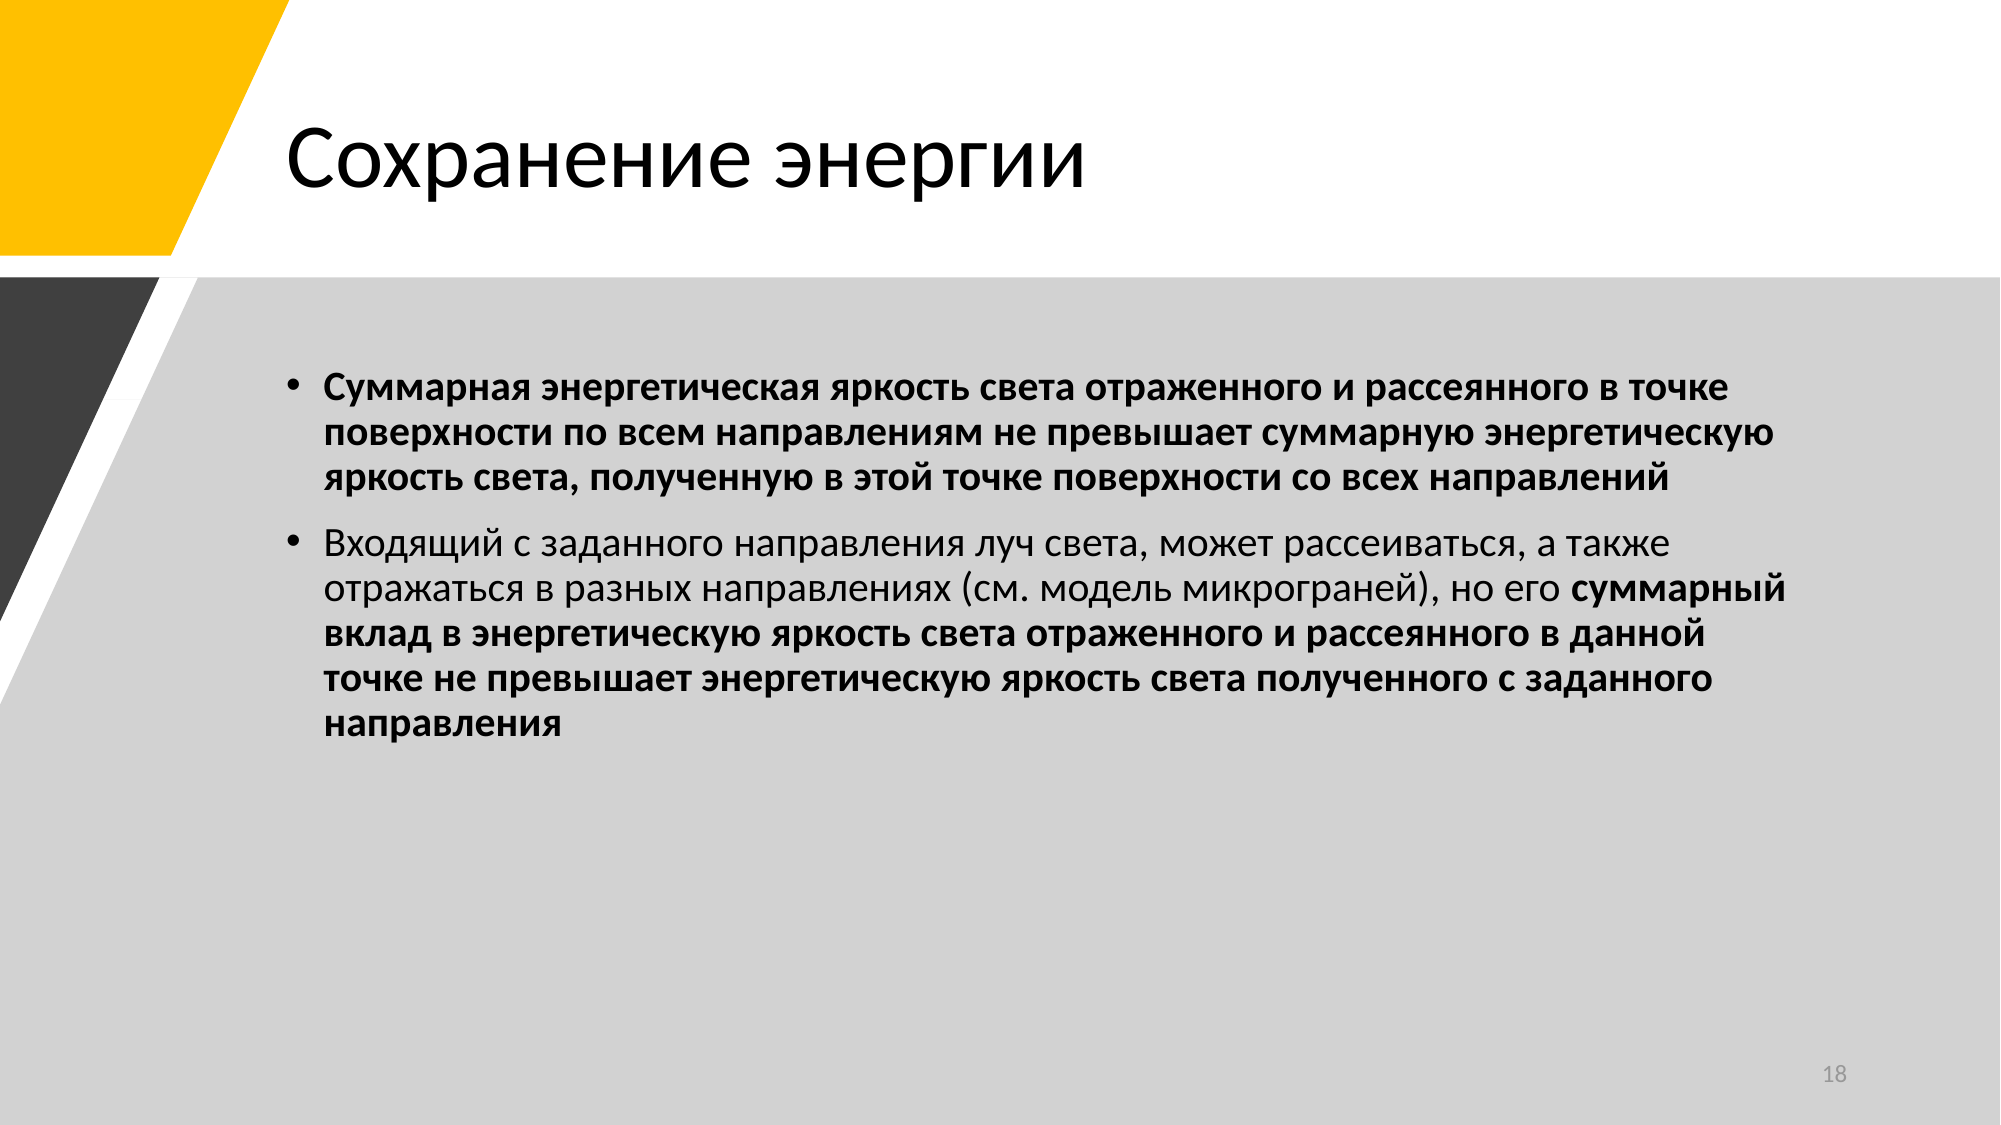

# Сохранение энергии

Суммарная энергетическая яркость света отраженного и рассеянного в точке поверхности по всем направлениям не превышает суммарную энергетическую яркость света, полученную в этой точке поверхности со всех направлений
Входящий с заданного направления луч света, может рассеиваться, а также отражаться в разных направлениях (см. модель микрограней), но его суммарный вклад в энергетическую яркость света отраженного и рассеянного в данной точке не превышает энергетическую яркость света полученного с заданного направления
18